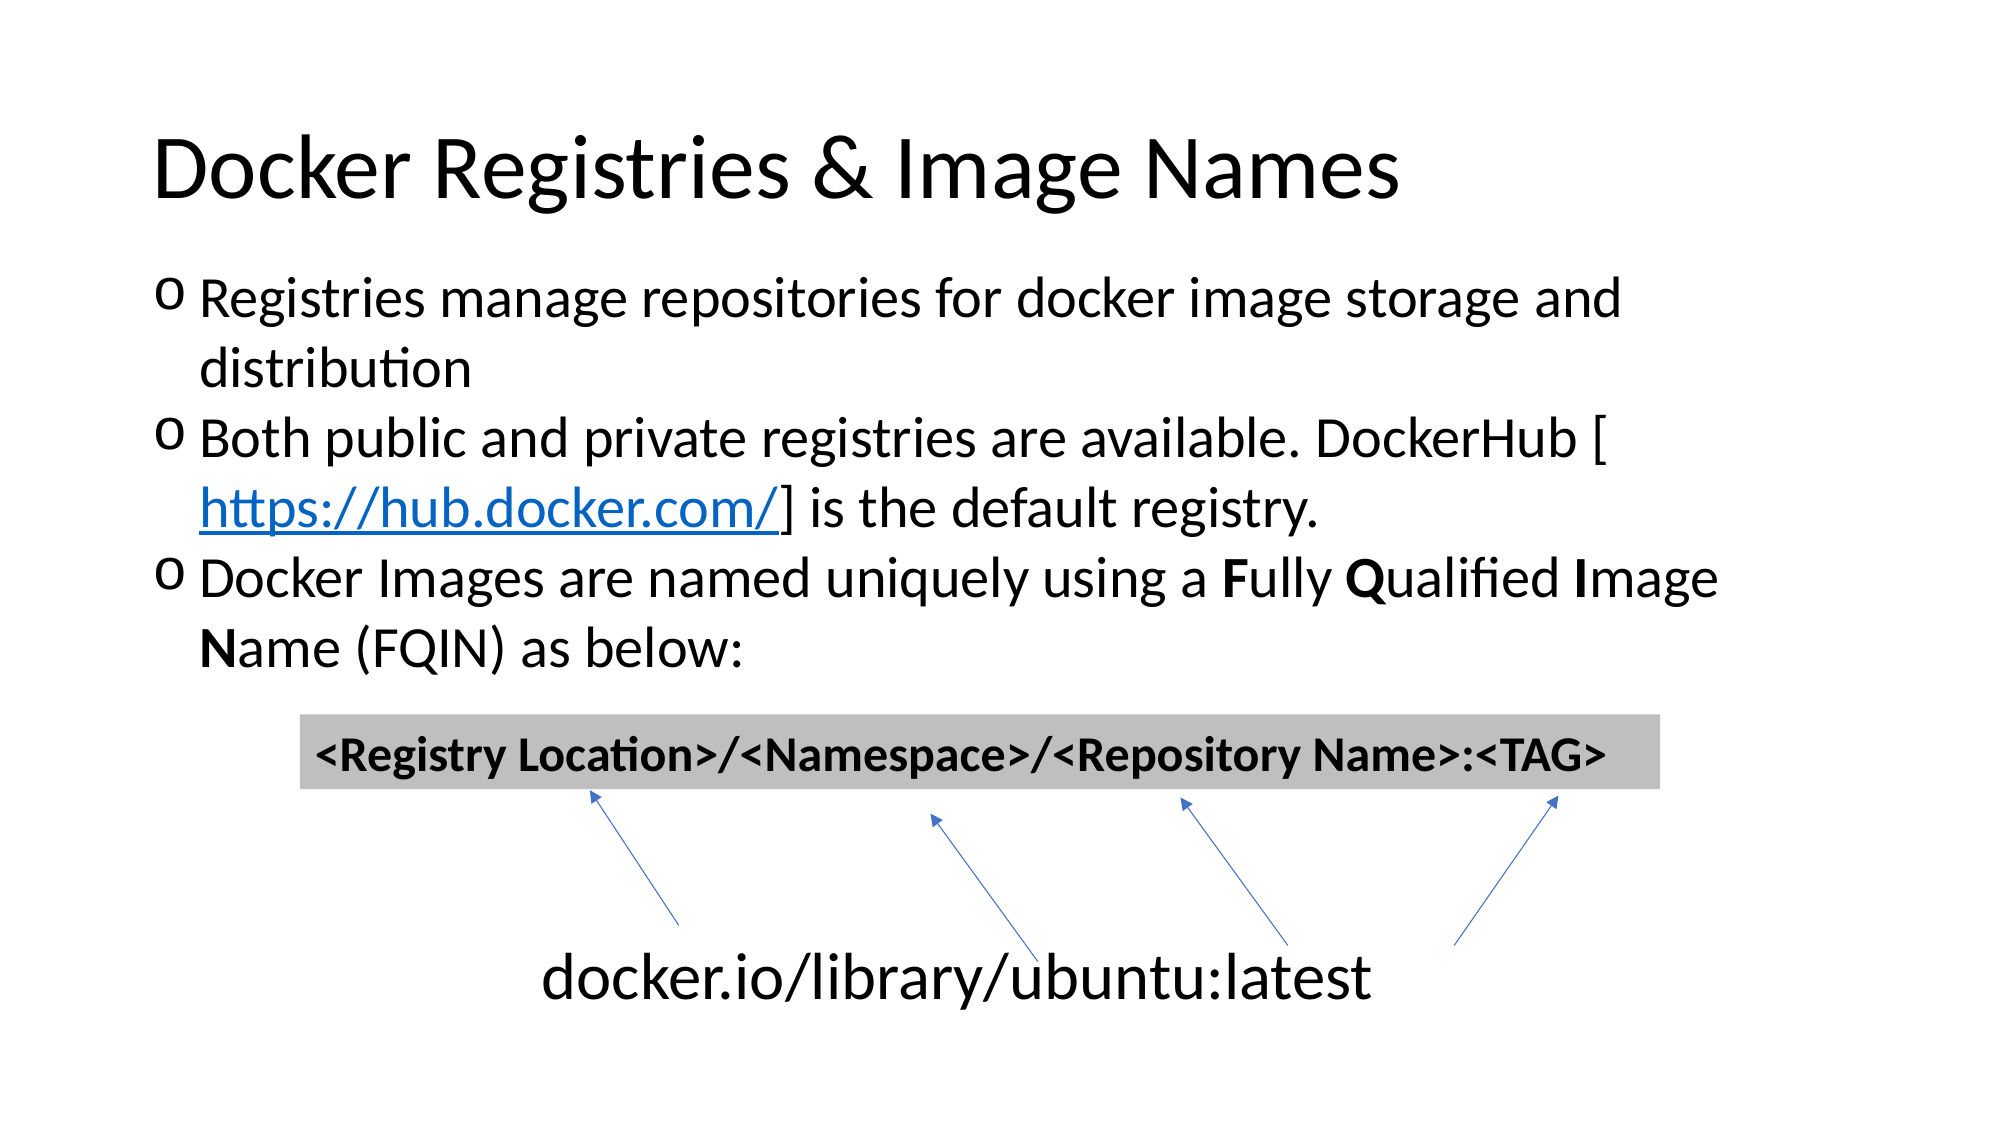

# Docker Registries & Image Names
Registries manage repositories for docker image storage and distribution
Both public and private registries are available. DockerHub [https://hub.docker.com/] is the default registry.
Docker Images are named uniquely using a Fully Qualified Image Name (FQIN) as below:
<Registry Location>/<Namespace>/<Repository Name>:<TAG>
docker.io/library/ubuntu:latest